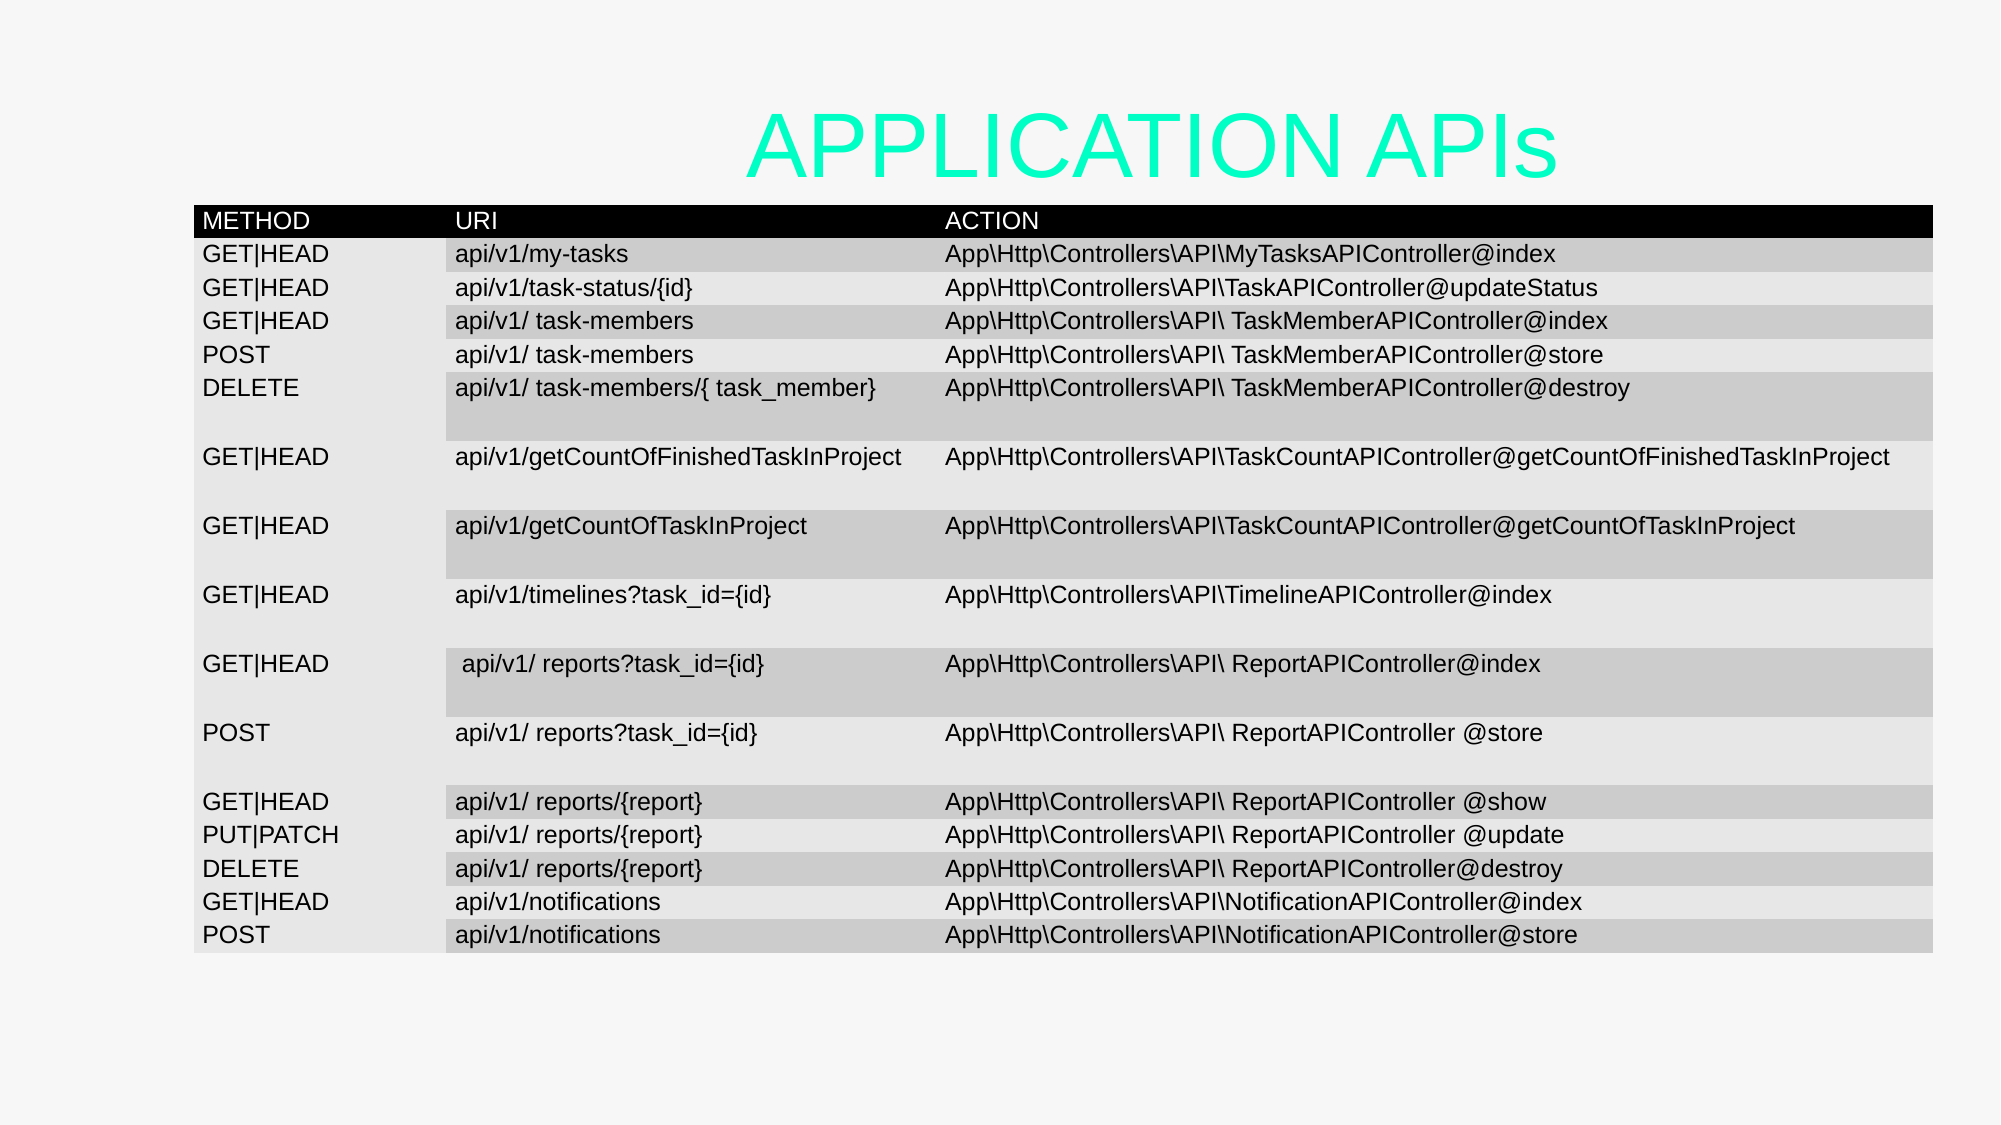

# APPLICATION APIs
| Method | URI | Action |
| --- | --- | --- |
| GET|HEAD | api/v1/my-tasks | App\Http\Controllers\API\MyTasksAPIController@index |
| GET|HEAD | api/v1/task-status/{id} | App\Http\Controllers\API\TaskAPIController@updateStatus |
| GET|HEAD | api/v1/ task-members | App\Http\Controllers\API\ TaskMemberAPIController@index |
| POST | api/v1/ task-members | App\Http\Controllers\API\ TaskMemberAPIController@store |
| DELETE | api/v1/ task-members/{ task\_member} | App\Http\Controllers\API\ TaskMemberAPIController@destroy |
| GET|HEAD | api/v1/getCountOfFinishedTaskInProject | App\Http\Controllers\API\TaskCountAPIController@getCountOfFinishedTaskInProject |
| GET|HEAD | api/v1/getCountOfTaskInProject | App\Http\Controllers\API\TaskCountAPIController@getCountOfTaskInProject |
| GET|HEAD | api/v1/timelines?task\_id={id} | App\Http\Controllers\API\TimelineAPIController@index |
| GET|HEAD | api/v1/ reports?task\_id={id} | App\Http\Controllers\API\ ReportAPIController@index |
| POST | api/v1/ reports?task\_id={id} | App\Http\Controllers\API\ ReportAPIController @store |
| GET|HEAD | api/v1/ reports/{report} | App\Http\Controllers\API\ ReportAPIController @show |
| PUT|PATCH | api/v1/ reports/{report} | App\Http\Controllers\API\ ReportAPIController @update |
| DELETE | api/v1/ reports/{report} | App\Http\Controllers\API\ ReportAPIController@destroy |
| GET|HEAD | api/v1/notifications | App\Http\Controllers\API\NotificationAPIController@index |
| POST | api/v1/notifications | App\Http\Controllers\API\NotificationAPIController@store |